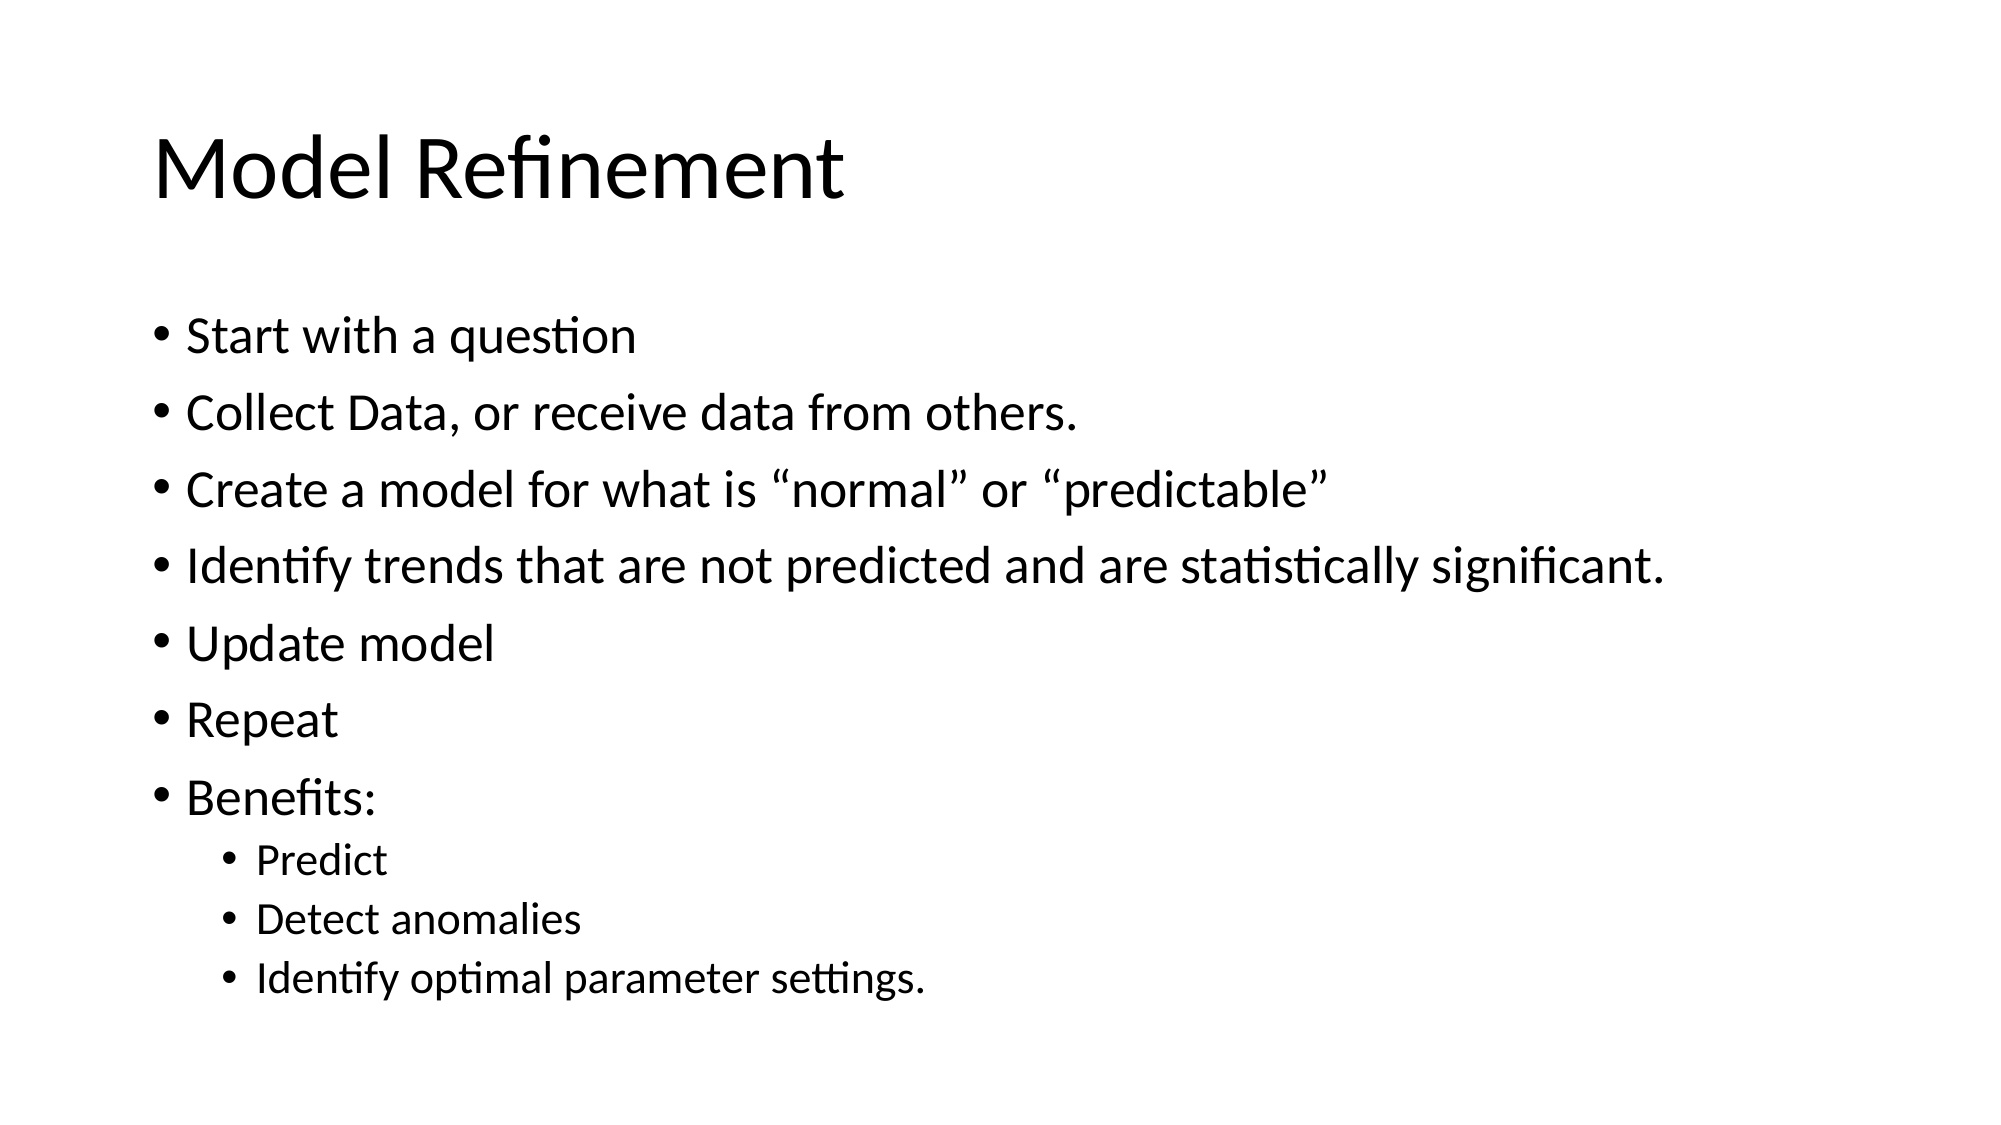

# Model Refinement
Start with a question
Collect Data, or receive data from others.
Create a model for what is “normal” or “predictable”
Identify trends that are not predicted and are statistically significant.
Update model
Repeat
Benefits:
Predict
Detect anomalies
Identify optimal parameter settings.